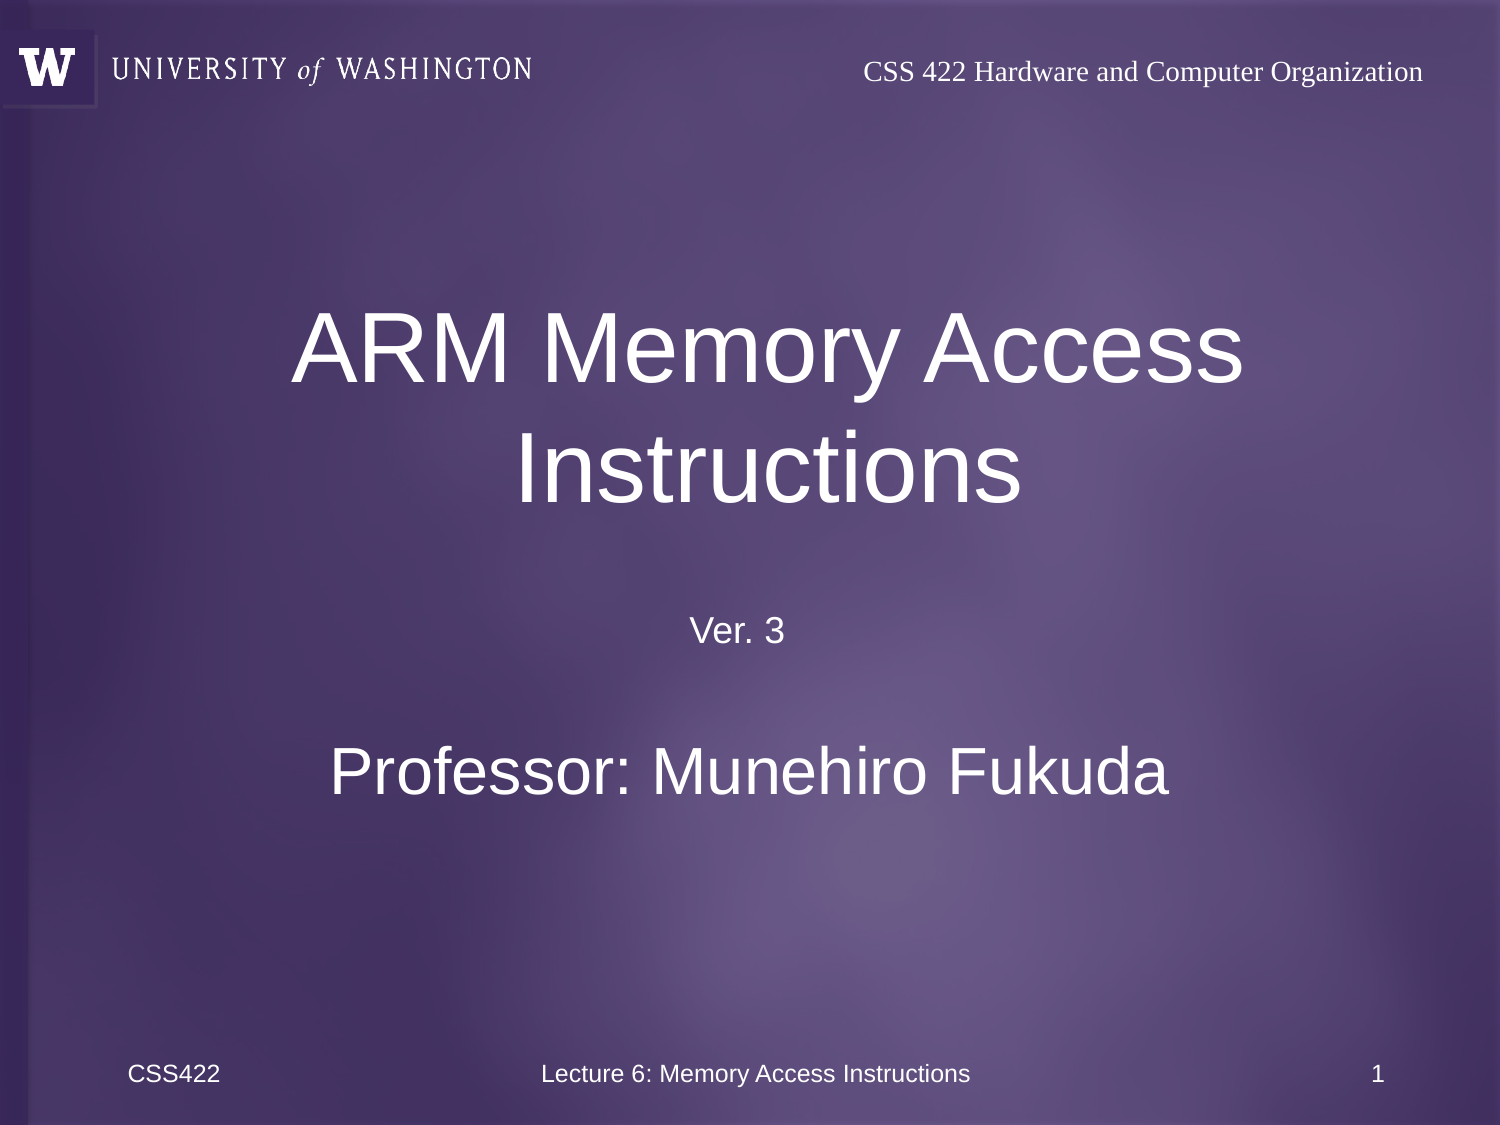

# CSS 422 Hardware and Computer Organization
ARM Memory Access Instructions
Ver. 3
Professor: Munehiro Fukuda

CSS422
Lecture 6: Memory Access Instructions
1